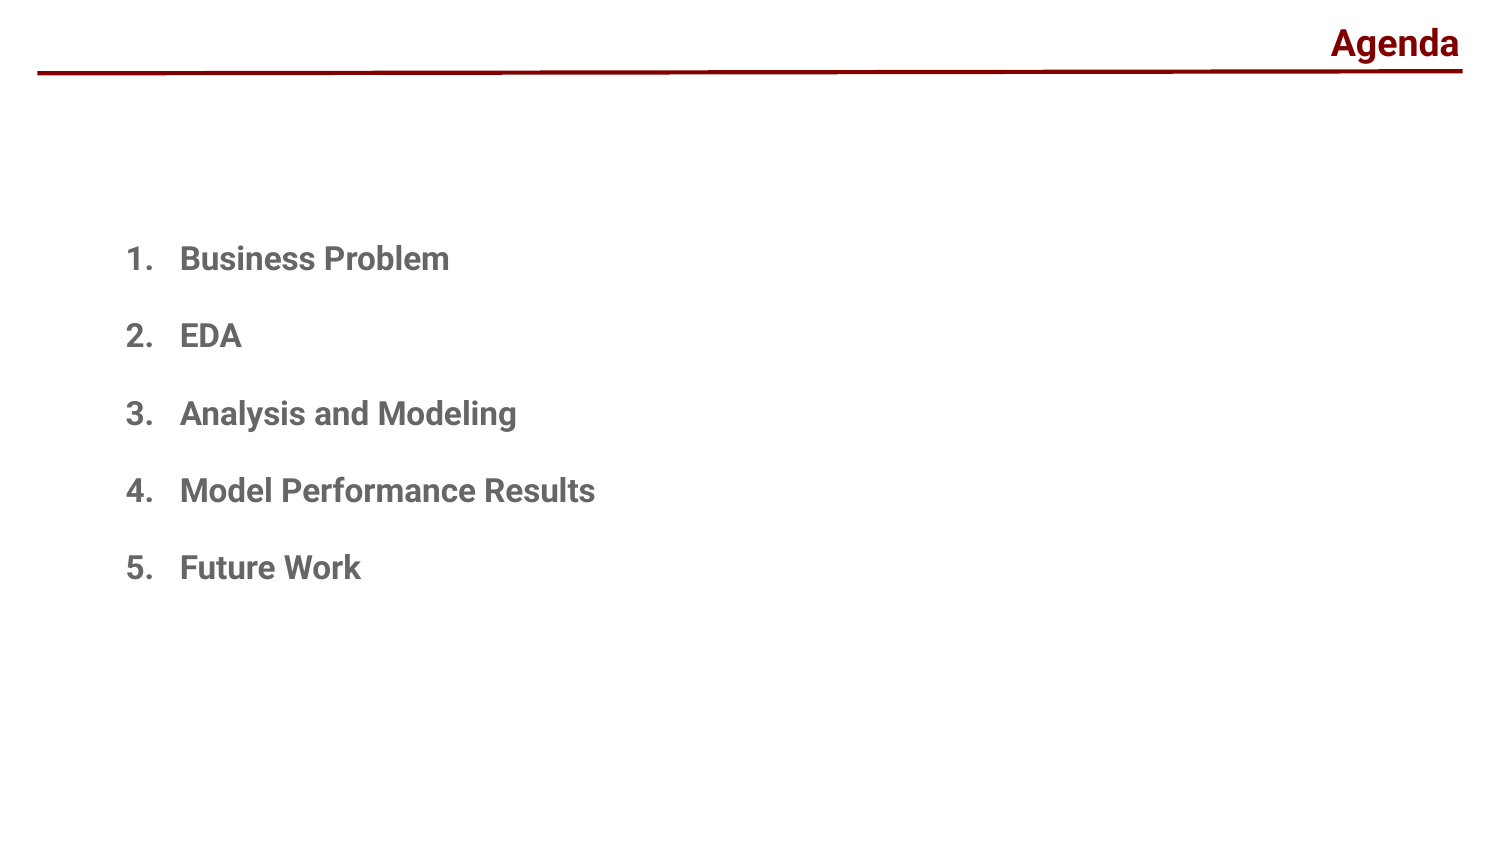

# Agenda
Business Problem

EDA

Analysis and Modeling

Model Performance Results

Future Work